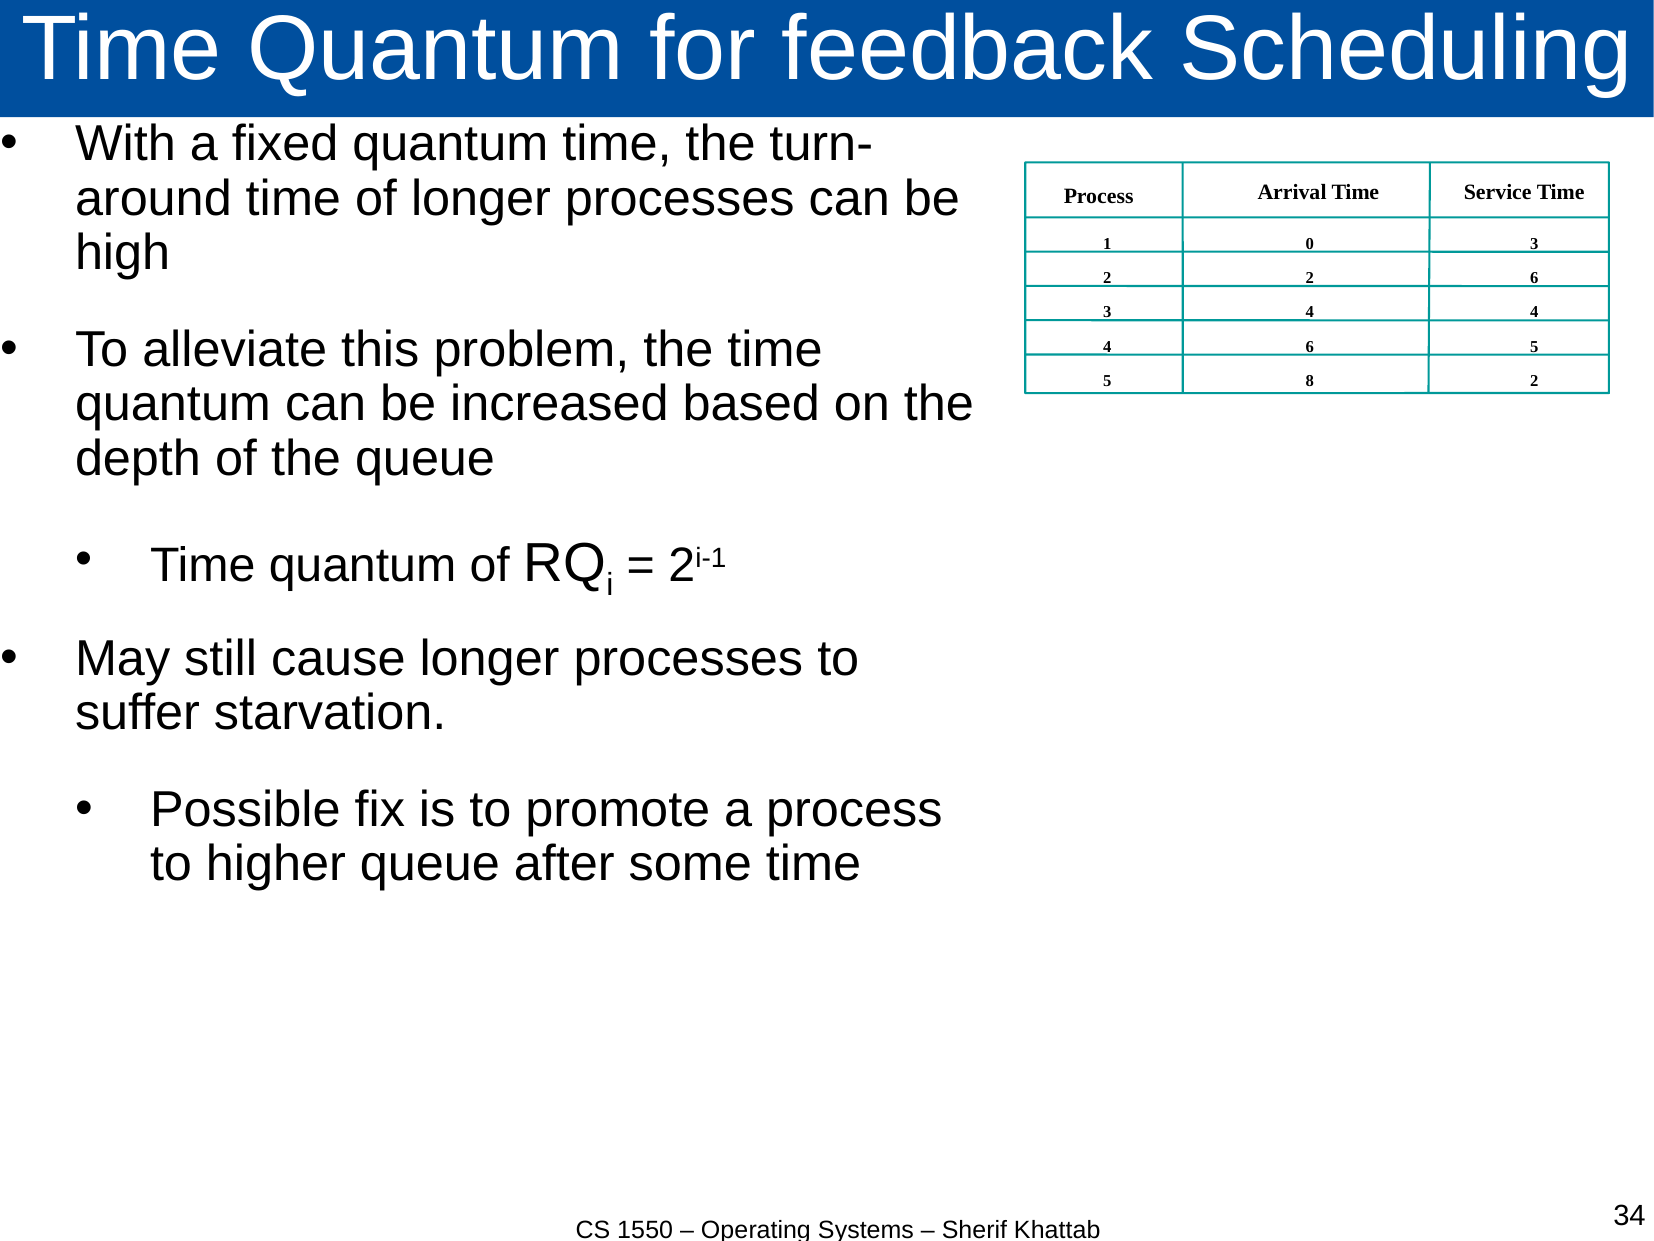

# Time Quantum for feedback Scheduling
With a fixed quantum time, the turn-around time of longer processes can be high
To alleviate this problem, the time quantum can be increased based on the depth of the queue
Time quantum of RQi = 2i-1
May still cause longer processes to suffer starvation.
Possible fix is to promote a process to higher queue after some time

Arrival Time
Service Time
Process

1
0
3

2
2
6

3
4
4

4
6
5

5
8
2
CS 1550 – Operating Systems – Sherif Khattab
34